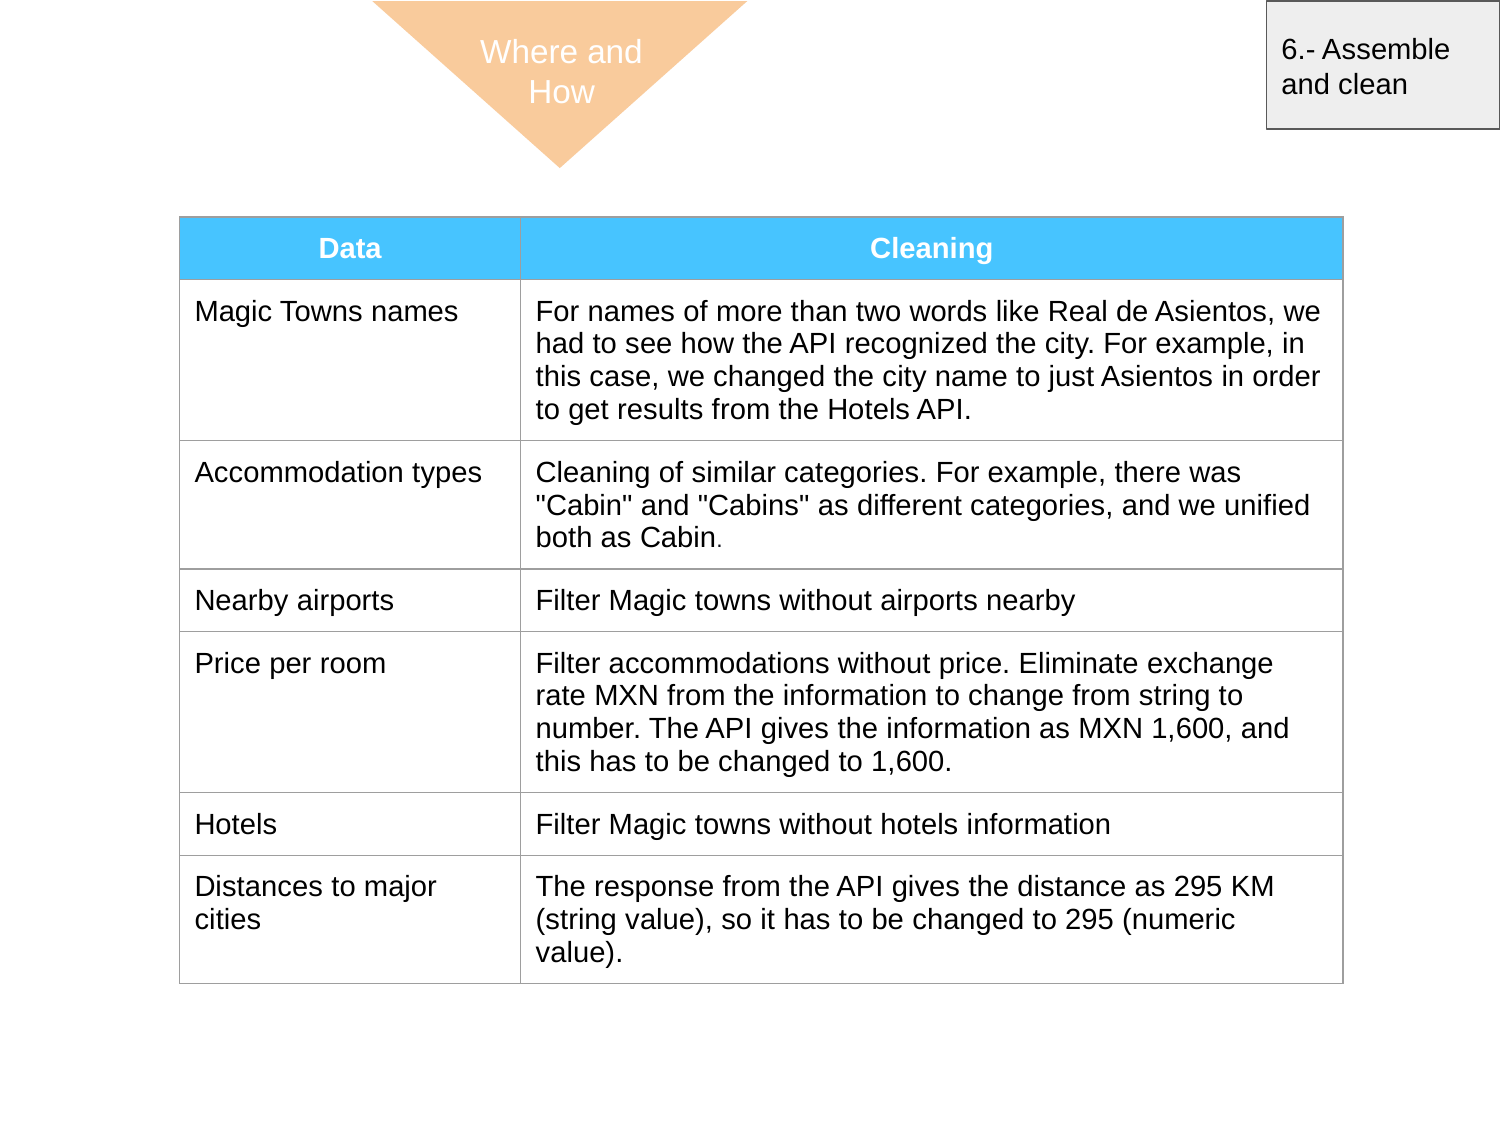

6.- Assemble and clean
Where and How
| Data | Cleaning |
| --- | --- |
| Magic Towns names | For names of more than two words like Real de Asientos, we had to see how the API recognized the city. For example, in this case, we changed the city name to just Asientos in order to get results from the Hotels API. |
| Accommodation types | Cleaning of similar categories. For example, there was "Cabin" and "Cabins" as different categories, and we unified both as Cabin. |
| Nearby airports | Filter Magic towns without airports nearby |
| Price per room | Filter accommodations without price. Eliminate exchange rate MXN from the information to change from string to number. The API gives the information as MXN 1,600, and this has to be changed to 1,600. |
| Hotels | Filter Magic towns without hotels information |
| Distances to major cities | The response from the API gives the distance as 295 KM (string value), so it has to be changed to 295 (numeric value). |